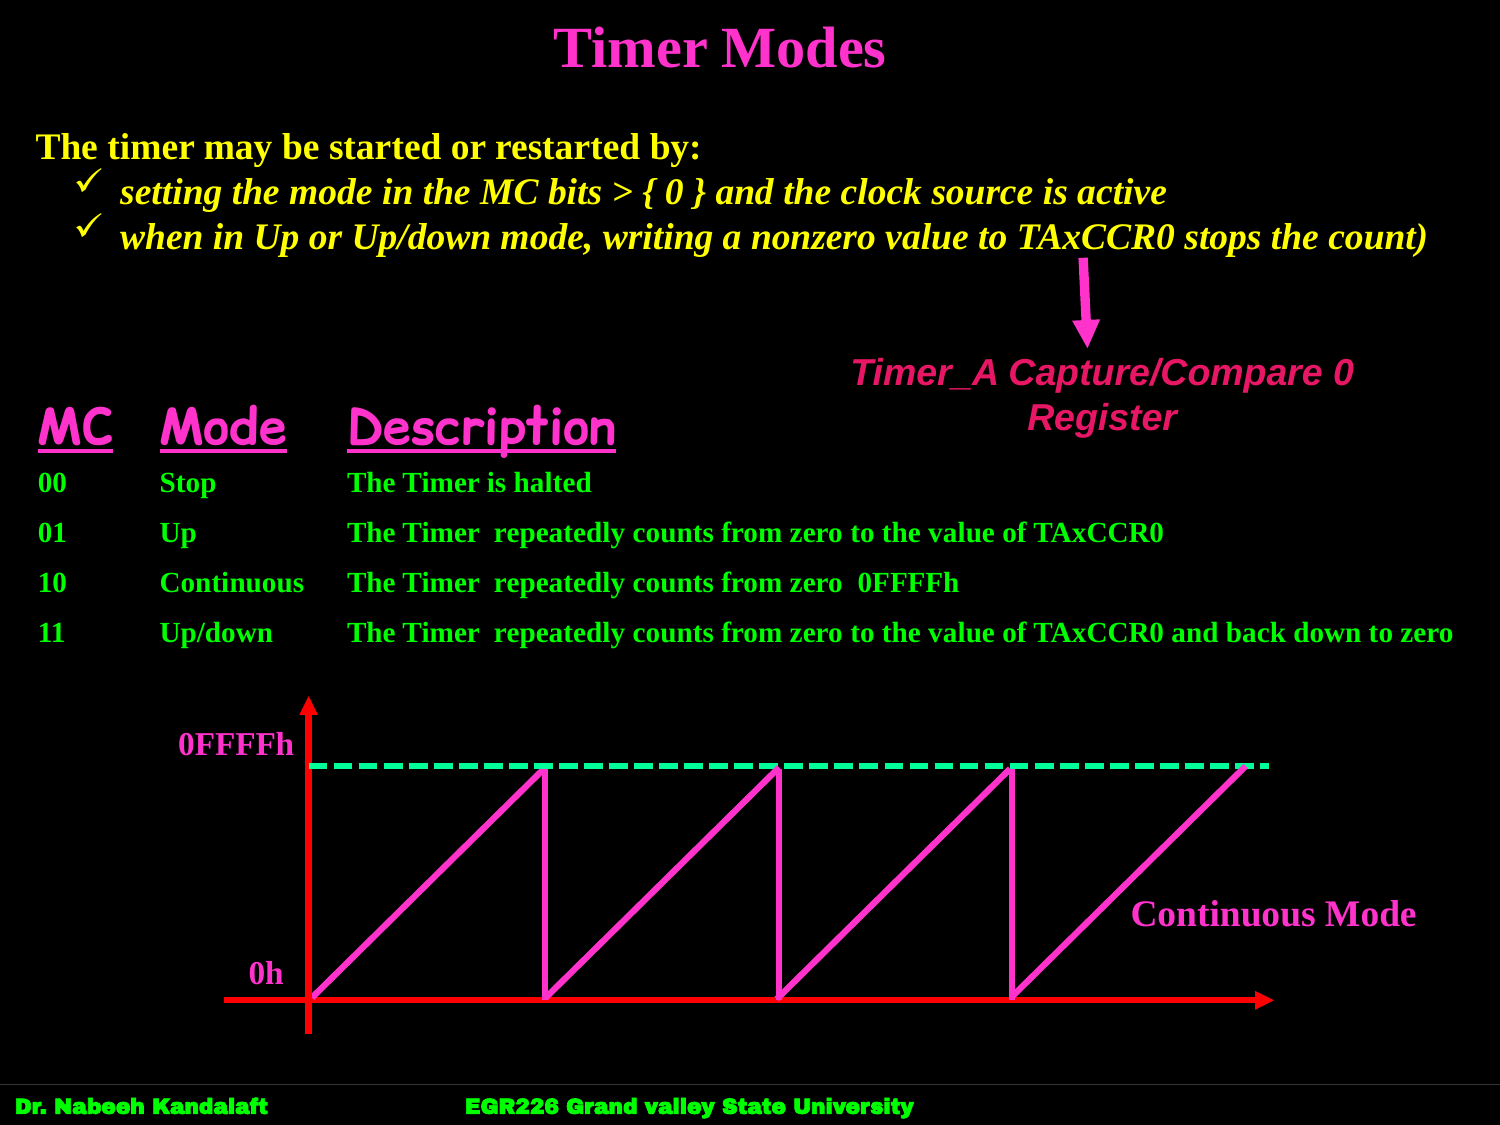

Timer Modes
The timer may be started or restarted by:
setting the mode in the MC bits > { 0 } and the clock source is active
when in Up or Up/down mode, writing a nonzero value to TAxCCR0 stops the count)
Timer_A Capture/Compare 0 Register
| MC | Mode | Description |
| --- | --- | --- |
| 00 | Stop | The Timer is halted |
| 01 | Up | The Timer repeatedly counts from zero to the value of TAxCCR0 |
| 10 | Continuous | The Timer repeatedly counts from zero 0FFFFh |
| 11 | Up/down | The Timer repeatedly counts from zero to the value of TAxCCR0 and back down to zero |
0FFFFh
Continuous Mode
0h
Dr. Nabeeh Kandalaft		EGR226 Grand valley State University